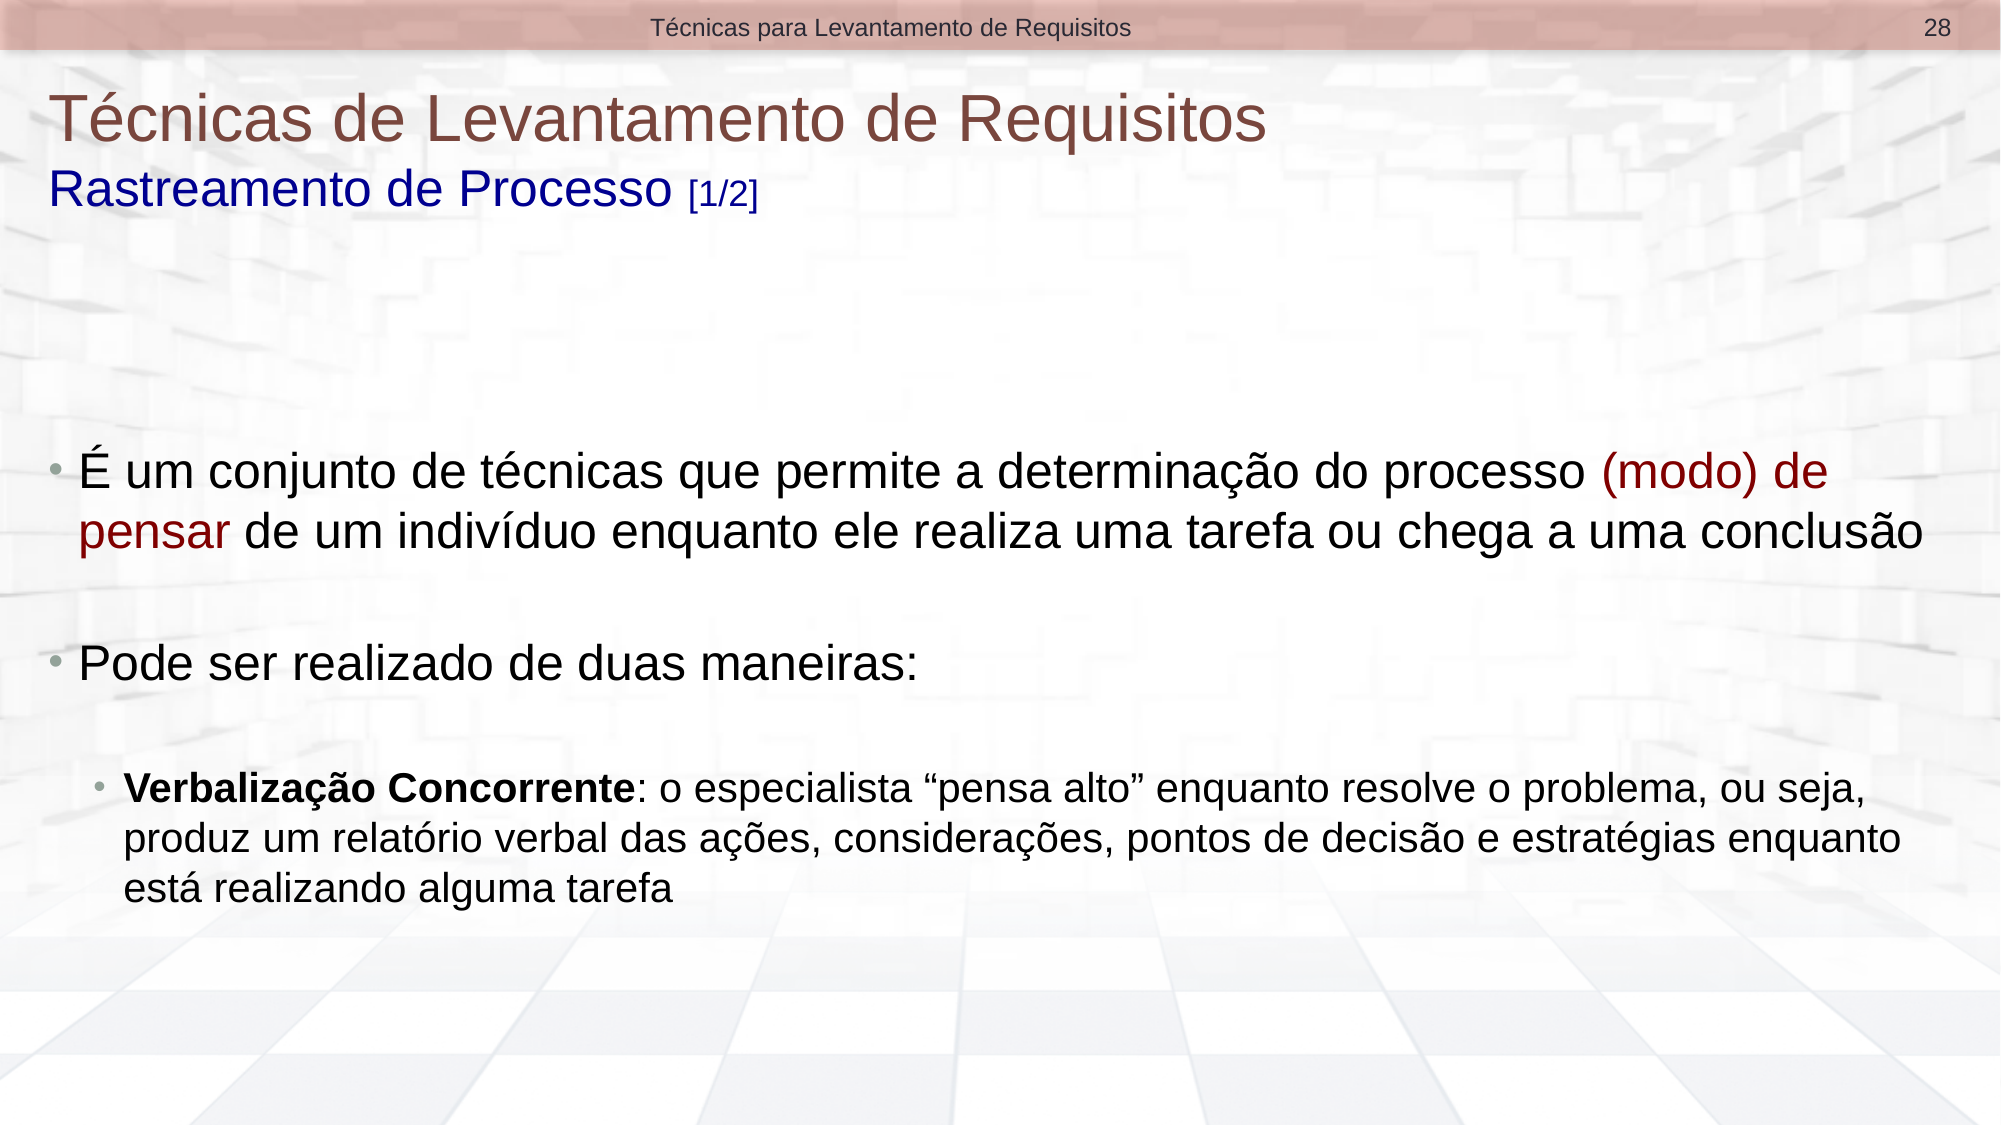

28
Técnicas para Levantamento de Requisitos
# Técnicas de Levantamento de Requisitos Rastreamento de Processo [1/2]
É um conjunto de técnicas que permite a determinação do processo (modo) de pensar de um indivíduo enquanto ele realiza uma tarefa ou chega a uma conclusão

Pode ser realizado de duas maneiras:

Verbalização Concorrente: o especialista “pensa alto” enquanto resolve o problema, ou seja, produz um relatório verbal das ações, considerações, pontos de decisão e estratégias enquanto está realizando alguma tarefa